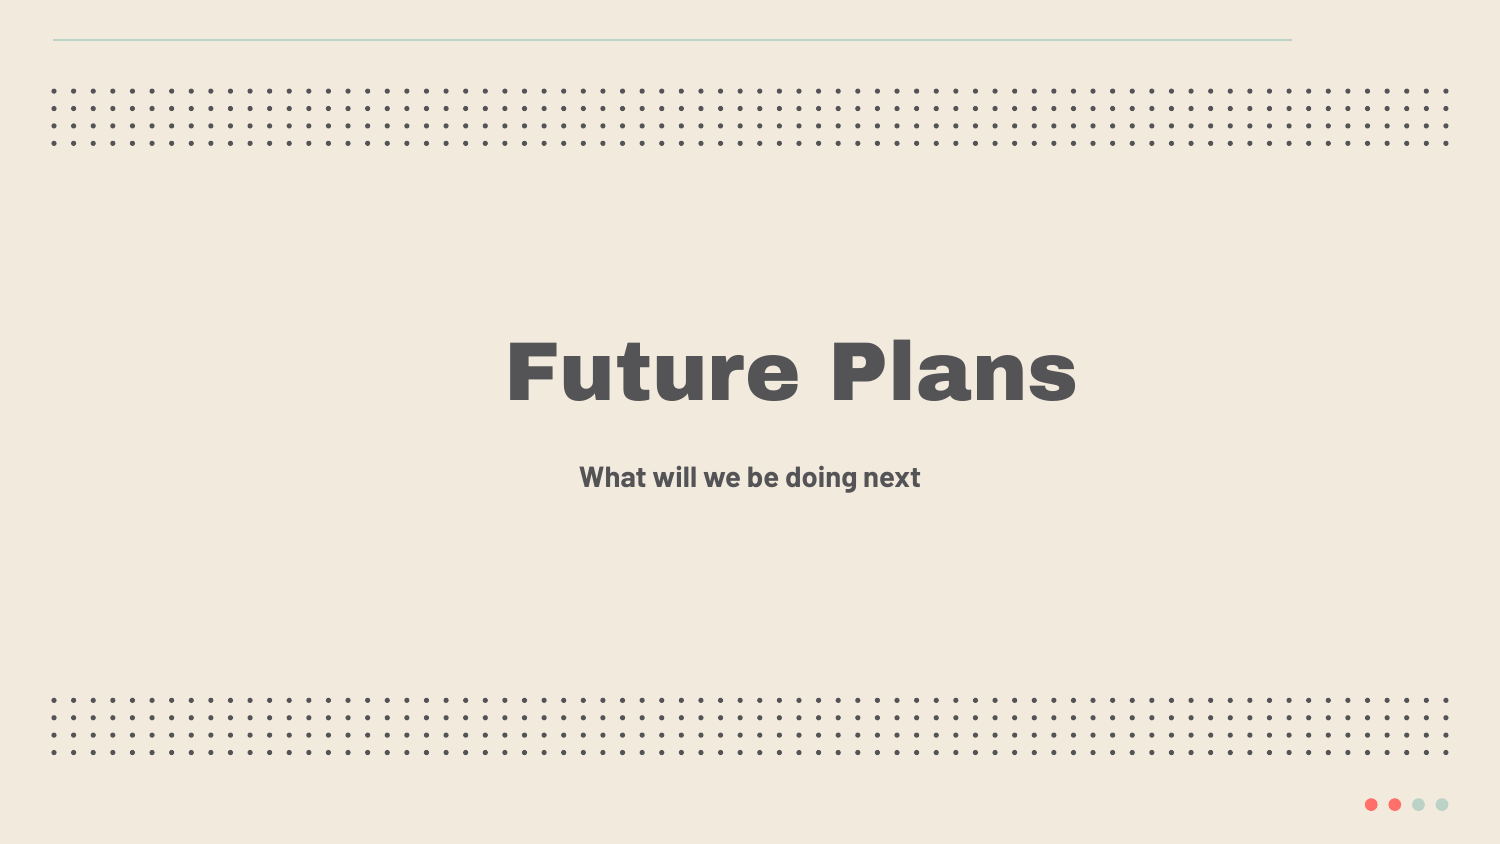

# Future Plans
What will we be doing next